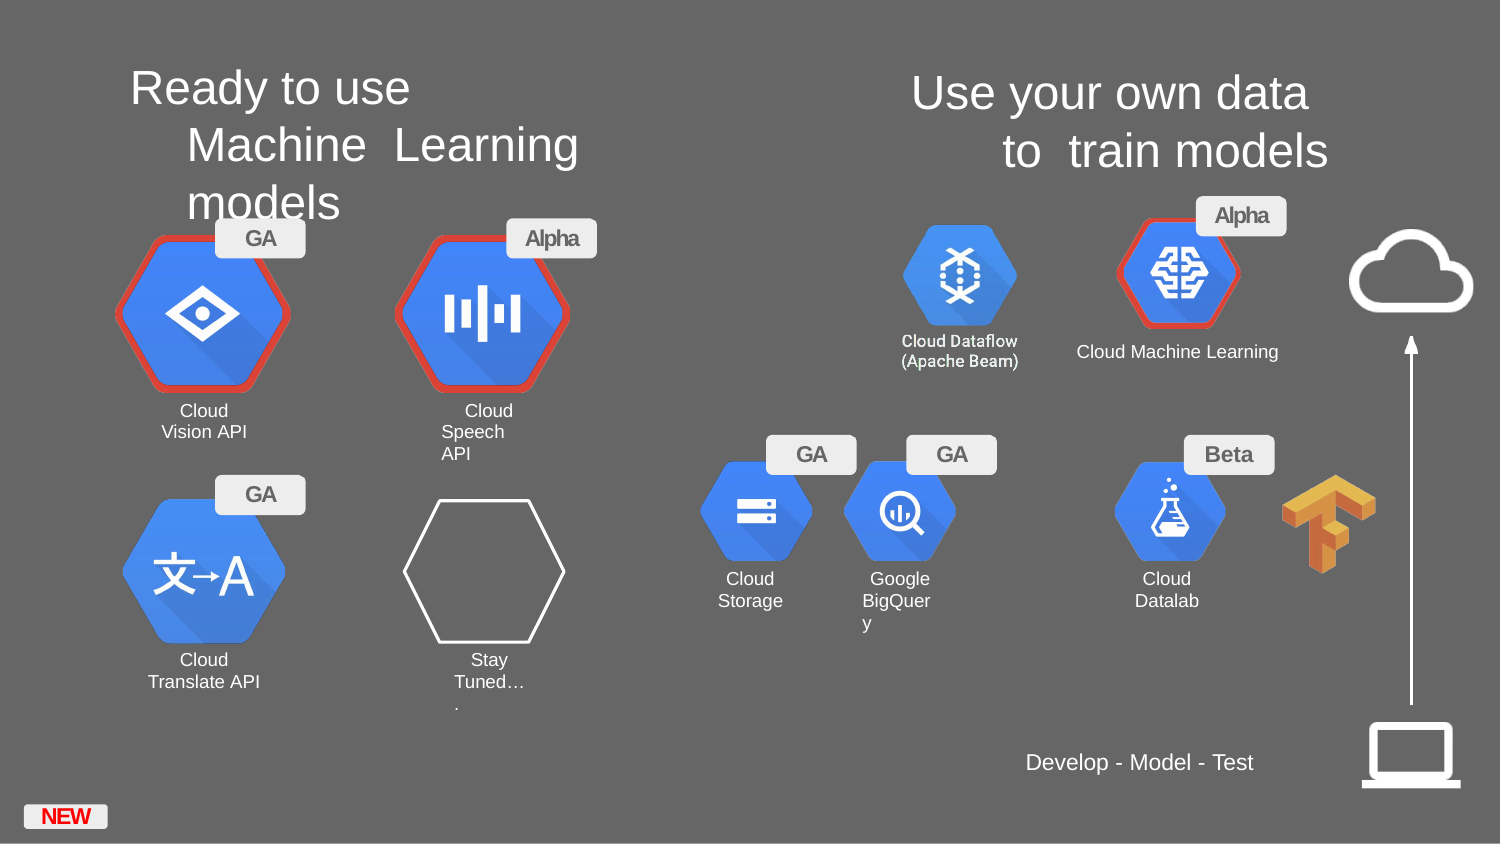

# Ready to use Machine  Learning models
Use your own data to  train models
Alpha

GA
Alpha
Cloud Machine Learning
Cloud  Vision API
Cloud  Speech API

GA
GA
Beta

GA

Cloud  Storage
Google  BigQuery
Cloud  Datalab
Cloud  Translate API
Stay  Tuned….
Develop - Model - Test
Department of IT
7
NEW